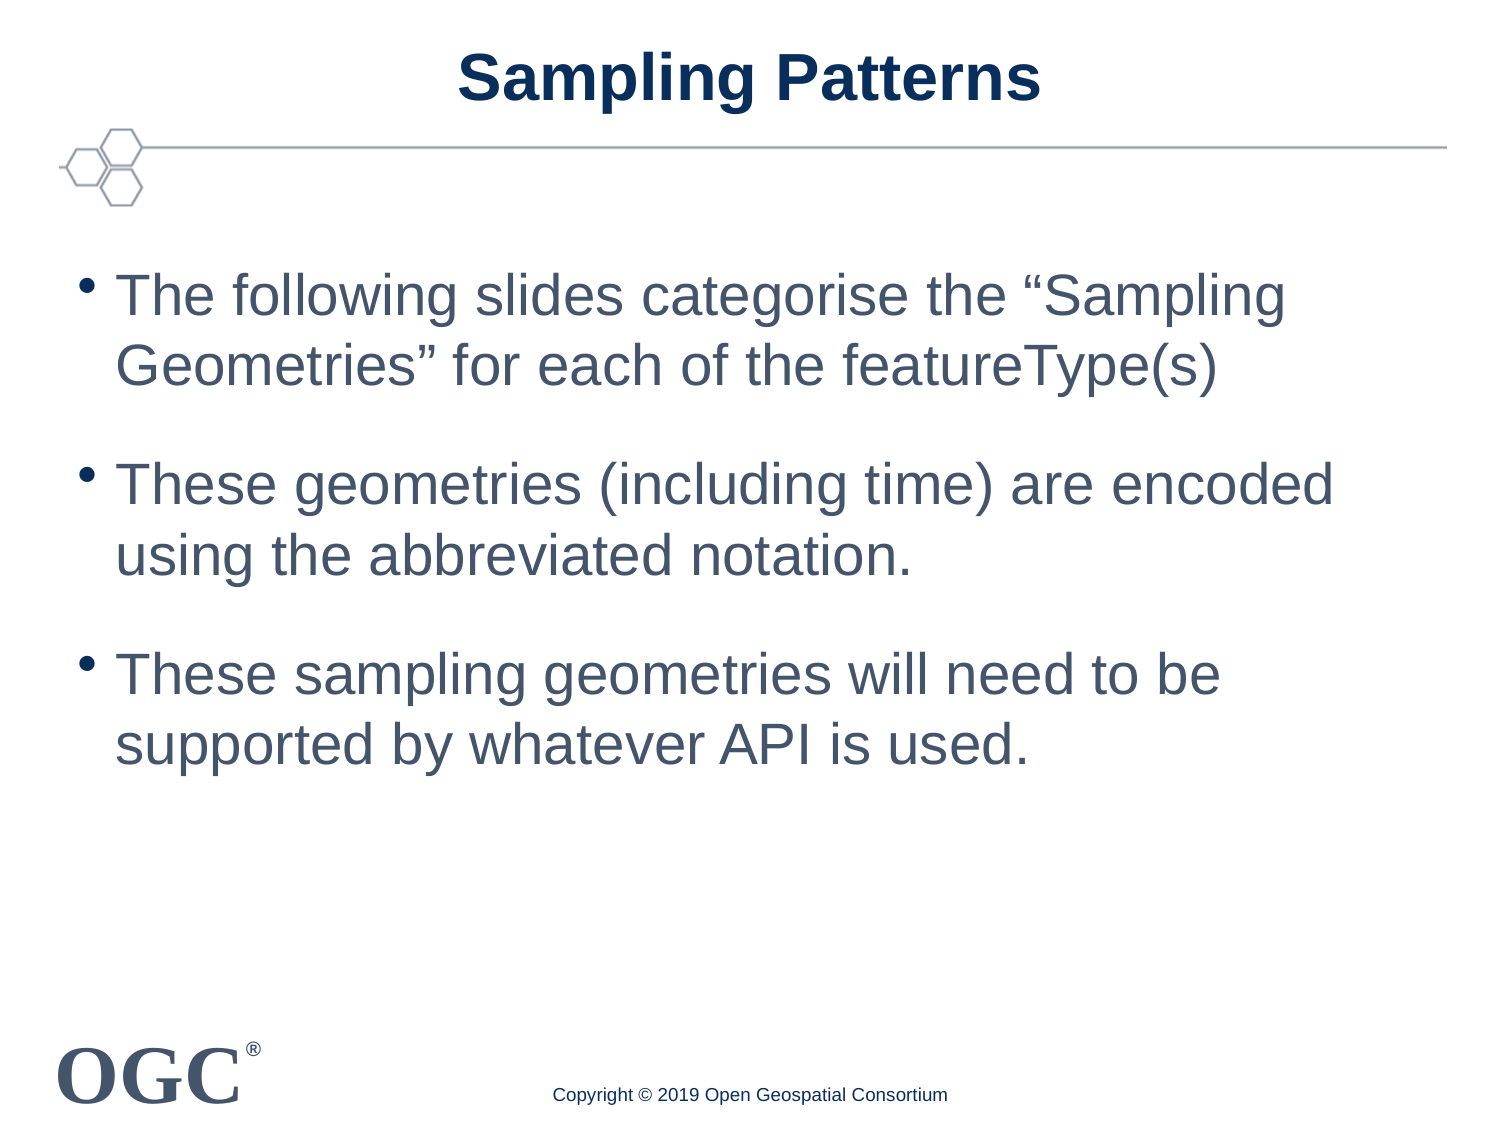

# Sampling Patterns
The following slides categorise the “Sampling Geometries” for each of the featureType(s)
These geometries (including time) are encoded using the abbreviated notation.
These sampling geometries will need to be supported by whatever API is used.

Copyright © 2019 Open Geospatial Consortium